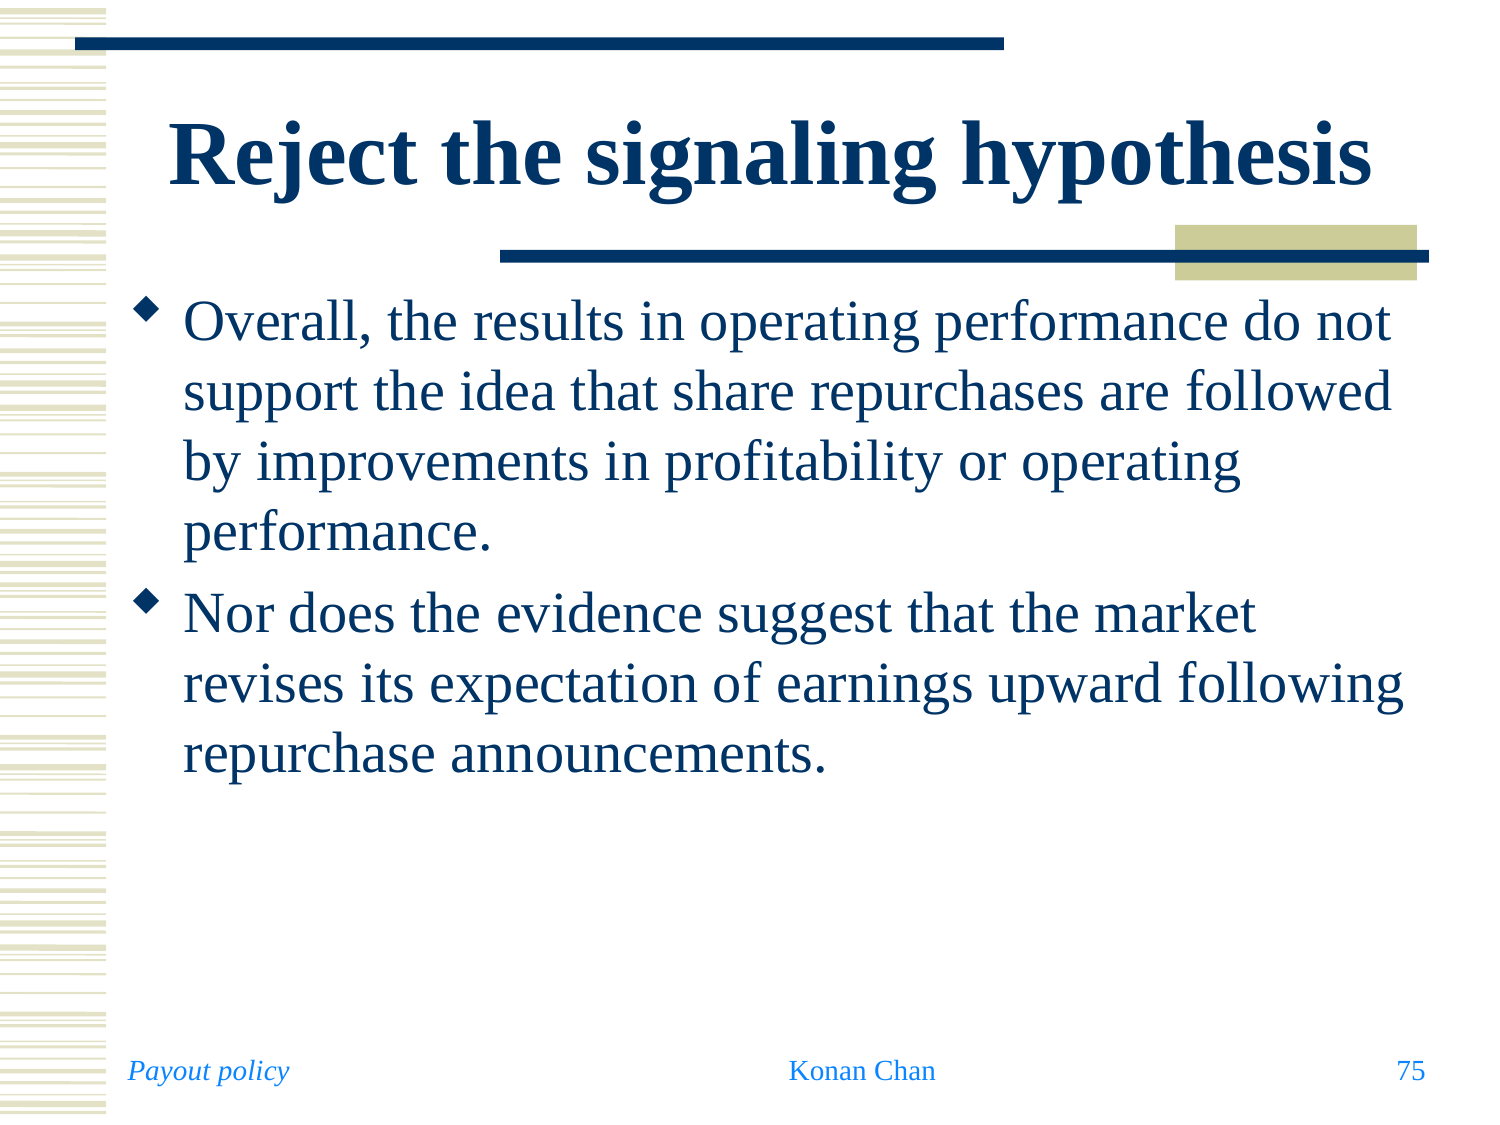

# Reject the signaling hypothesis
Overall, the results in operating performance do not support the idea that share repurchases are followed by improvements in profitability or operating performance.
Nor does the evidence suggest that the market revises its expectation of earnings upward following repurchase announcements.
Payout policy
Konan Chan
75